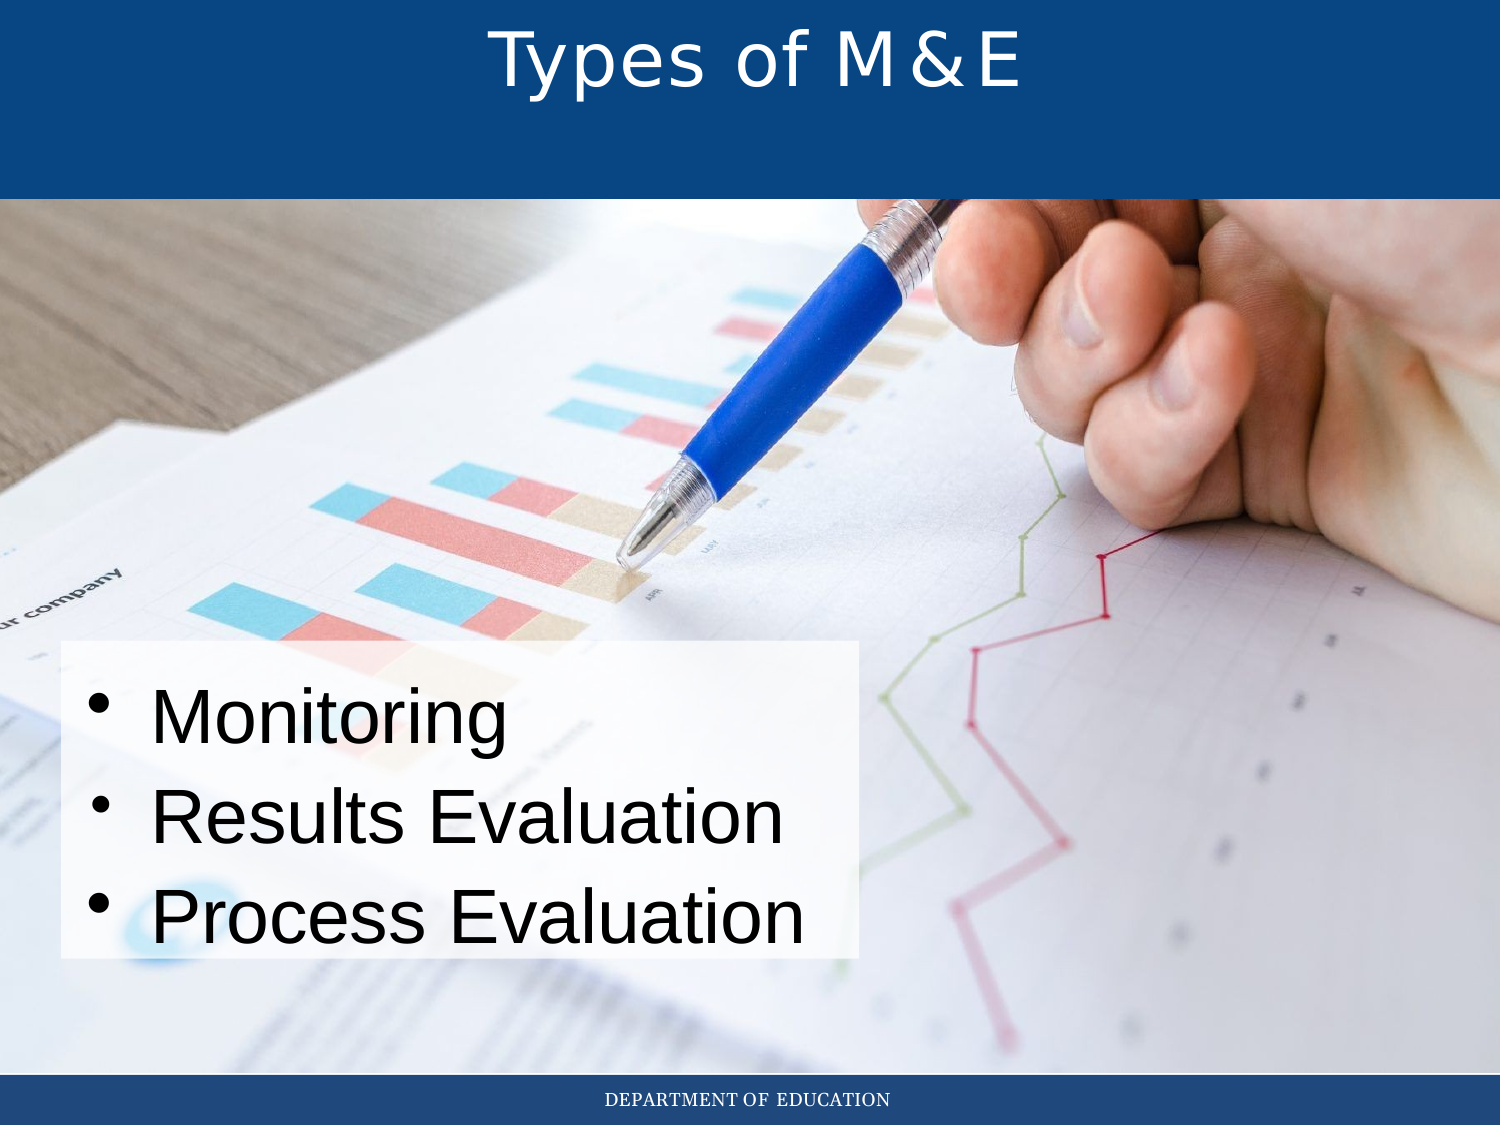

# Types of M&E

Monitoring
Results Evaluation
Process Evaluation

DEPARTMENT OF EDUCATION